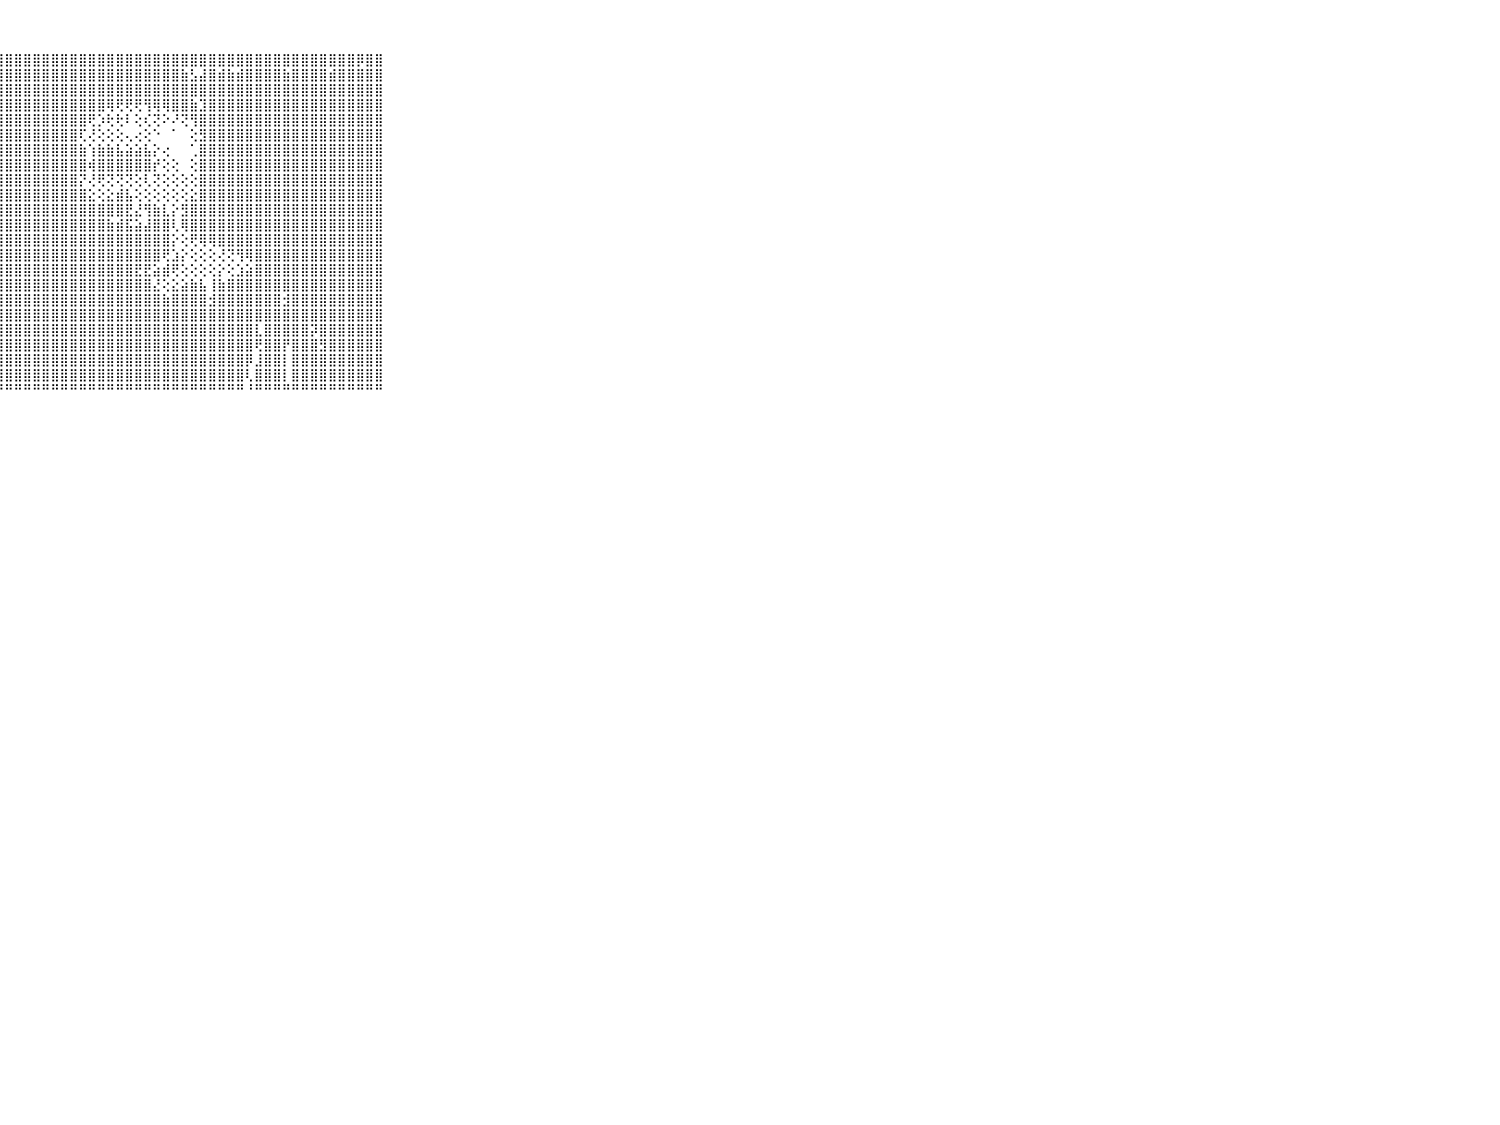

⠀⠀⠀⠀⠀⠀⠀⠀⠀⠀⠀⣻⣿⣿⢿⢿⣿⣿⣿⣿⣿⣿⣿⣿⣿⣿⣿⣿⣿⣿⣿⣿⣿⣿⣿⣿⣿⣿⣿⣿⣿⣿⣿⣿⣿⣿⣿⣿⣿⣿⣿⣿⣿⣿⣿⣿⣿⣿⣿⣿⣿⣿⣿⣿⣿⣿⡿⣿⣿⠀⠀⠀⠀⠀⠀⠀⠀⠀⠀⠀⠀
⠀⠀⠀⠀⠀⠀⠀⠀⠀⠀⠀⢼⣿⣵⣵⣷⣿⣿⣿⣿⣿⣿⣿⣿⣿⣿⣿⣿⣿⣿⣿⣿⣿⣿⣿⣿⣿⣿⣿⣿⣿⣿⣿⣿⣿⣿⣿⣷⣣⣼⣿⣾⣷⣾⣿⣿⣿⣿⣷⣿⣿⣿⣿⣾⣿⣿⣿⣿⣿⠀⠀⠀⠀⠀⠀⠀⠀⠀⠀⠀⠀
⠀⠀⠀⠀⠀⠀⠀⠀⠀⠀⠀⢺⢽⣿⣿⣿⣿⣿⣿⣿⣿⣿⣿⣿⣿⣿⣿⣿⣿⣿⣿⣿⣿⣿⣿⣿⣿⣿⣿⣿⣿⣿⣿⣿⣿⣿⣿⣿⣿⣿⣿⣿⣿⣿⣿⣿⣿⣿⣿⣿⣿⣿⣿⣿⣿⣿⣿⣿⣿⠀⠀⠀⠀⠀⠀⠀⠀⠀⠀⠀⠀
⠀⠀⠀⠀⠀⠀⠀⠀⠀⠀⠀⣱⣾⣿⣿⣿⣿⣿⣿⣿⣿⣿⣿⣿⣿⣿⣿⣿⣿⣿⣿⣿⣿⣿⣿⣿⣿⣿⣿⢿⢟⢟⢟⢻⢿⢿⣿⣿⣷⣹⣿⣿⣿⣿⣿⣿⣿⣿⣿⣿⣿⣿⣿⣿⣿⣿⣿⣿⣿⠀⠀⠀⠀⠀⠀⠀⠀⠀⠀⠀⠀
⠀⠀⠀⠀⠀⠀⠀⠀⠀⠀⠀⢼⣫⣿⣿⣿⣿⣿⣿⣿⣿⣿⣿⣿⣿⣿⣿⣿⣿⣿⣿⣿⣿⣿⣿⣿⣿⢟⡱⢗⢗⠇⢕⢎⢝⠕⠜⢝⢻⣿⣿⣿⣿⣿⣿⣿⣿⣿⣿⣿⣿⣿⣿⣿⣿⣿⣿⣿⣿⠀⠀⠀⠀⠀⠀⠀⠀⠀⠀⠀⠀
⠀⠀⠀⠀⠀⠀⠀⠀⠀⠀⠀⣾⣿⣿⣿⣿⣿⣿⣿⣿⣿⣿⣿⣿⣿⣿⣿⣿⣿⣿⣿⣿⣿⣿⣿⣿⢏⢜⢕⢕⢕⢄⢔⢕⠑⠀⠁⠀⢕⣻⣿⣿⣿⣿⣿⣿⣿⣿⣿⣿⣿⣿⣿⣿⣿⣿⣿⣿⣿⠀⠀⠀⠀⠀⠀⠀⠀⠀⠀⠀⠀
⠀⠀⠀⠀⠀⠀⠀⠀⠀⠀⠀⣿⣿⣿⣿⣿⣿⣿⣿⣿⣿⣿⣿⣿⣿⣿⣿⣿⣿⣿⣿⣿⣿⣿⣿⣿⣷⢱⣷⣷⣧⣵⣵⣧⡕⢔⠀⠀⢁⣿⣿⣿⣿⣿⣿⣿⣿⣿⣿⣿⣿⣿⣿⣿⣿⣿⣿⣿⣿⠀⠀⠀⠀⠀⠀⠀⠀⠀⠀⠀⠀
⠀⠀⠀⠀⠀⠀⠀⠀⠀⠀⠀⣿⣿⣿⣿⣿⣿⣿⣿⣿⣿⣿⣿⣿⣿⣿⣿⣿⣿⣿⣿⣿⣿⣿⣿⣿⣿⢾⣿⣿⣿⣿⣿⣿⡞⢕⢕⠀⢕⣿⣿⣿⣿⣿⣿⣿⣿⣿⣿⣿⣿⣿⣿⣿⣿⣿⣿⣿⣿⠀⠀⠀⠀⠀⠀⠀⠀⠀⠀⠀⠀
⠀⠀⠀⠀⠀⠀⠀⠀⠀⠀⠀⣾⣿⣿⣿⣿⣿⣿⣿⣿⣿⣿⣿⣿⣿⣿⣿⣿⣿⣿⣿⣿⣿⣿⣿⣿⡝⢜⢟⢝⢝⢝⢕⢇⢝⢕⢕⢕⢕⣿⣿⣿⣿⣿⣿⣿⣿⣿⣿⣿⣿⣿⣿⣿⣿⣿⣿⣿⣿⠀⠀⠀⠀⠀⠀⠀⠀⠀⠀⠀⠀
⠀⠀⠀⠀⠀⠀⠀⠀⠀⠀⠀⢹⣿⣿⢿⣿⣿⣿⣿⣿⣿⣿⣿⣿⣿⣿⣿⣿⣿⣿⣿⣿⣿⣿⣿⣿⣿⣕⢕⣕⣾⣧⢕⢕⢕⢕⢕⢕⣕⣿⣿⣿⣿⣿⣿⣿⣿⣿⣿⣿⣿⣿⣿⣿⣿⣿⣿⣿⣿⠀⠀⠀⠀⠀⠀⠀⠀⠀⠀⠀⠀
⠀⠀⠀⠀⠀⠀⠀⠀⠀⠀⠀⢸⣿⣿⣿⣺⣿⣿⣿⣿⣿⣿⣿⣿⣿⣿⣿⣿⣿⣿⣿⣿⣿⣿⣿⣿⣿⣿⣿⣿⣿⣟⣜⢻⣷⣇⡕⣻⣿⣿⣿⣿⣿⣿⣿⣿⣿⣿⣿⣿⣿⣿⣿⣿⣿⣿⣿⣿⣿⠀⠀⠀⠀⠀⠀⠀⠀⠀⠀⠀⠀
⠀⠀⠀⠀⠀⠀⠀⠀⠀⠀⠀⢸⣿⣿⣿⣿⣿⣿⣿⣿⣿⣿⣿⣿⣿⣿⣿⣿⣿⣿⣿⣿⣿⣿⣿⣿⣿⣿⣿⣷⣾⣯⣵⣼⣿⣿⢇⢿⣿⣿⣿⣿⣿⣿⣿⣿⣿⣿⣿⣿⣿⣿⣿⣿⣿⣿⣿⣿⣿⠀⠀⠀⠀⠀⠀⠀⠀⠀⠀⠀⠀
⠀⠀⠀⠀⠀⠀⠀⠀⠀⠀⠀⣸⣿⣷⣽⣿⣿⣿⣿⣿⣿⣿⣿⣿⣿⣿⣿⣿⣿⣿⣿⣿⣿⣿⣿⣿⣿⣿⣿⣿⣿⣿⣿⣿⣿⣿⡕⢕⢟⢿⢿⣿⣿⣿⣿⣿⣿⣿⣿⣿⣿⣿⣿⣿⣿⣿⣿⣿⣿⠀⠀⠀⠀⠀⠀⠀⠀⠀⠀⠀⠀
⠀⠀⠀⠀⠀⠀⠀⠀⠀⠀⠀⣿⣿⣿⣿⣿⣿⣿⣿⣿⣿⣿⣿⣿⣿⣿⣿⣿⣿⣿⣿⣿⣿⣿⣿⣿⣿⣿⣿⣿⣿⣿⣿⣿⣿⢟⣱⡕⢕⢕⢕⢜⢝⢻⢿⣿⣿⣿⣿⣿⣿⣿⣿⣿⣿⣿⣿⣿⣿⠀⠀⠀⠀⠀⠀⠀⠀⠀⠀⠀⠀
⠀⠀⠀⠀⠀⠀⠀⠀⠀⠀⠀⣿⣿⣿⣿⣿⣿⣿⣿⣿⣿⣿⣿⣿⣿⣿⣿⣿⣿⣿⣿⣿⣿⣿⣿⣿⣿⣿⣿⣿⣿⣿⣟⣟⣵⣾⢟⢕⢕⢕⢕⡕⢕⣱⣵⣿⣿⣿⣿⣿⣿⣿⣿⣿⣿⣿⣿⣿⣿⠀⠀⠀⠀⠀⠀⠀⠀⠀⠀⠀⠀
⠀⠀⠀⠀⠀⠀⠀⠀⠀⠀⠀⣿⣿⣿⣿⣿⣿⣿⣿⣿⣿⣿⣿⣿⣿⣿⣿⣿⣿⣿⣿⣿⣿⣿⣿⣿⣿⣿⣿⣿⣿⣿⣿⣿⣜⢕⣕⣵⣷⣧⢸⣷⣿⣿⣿⣿⣿⣿⣿⣿⣿⣿⣿⣿⣿⣿⣿⣿⣿⠀⠀⠀⠀⠀⠀⠀⠀⠀⠀⠀⠀
⠀⠀⠀⠀⠀⠀⠀⠀⠀⠀⠀⣿⣿⣿⣿⣿⣿⣿⣿⣿⣿⣿⣿⣿⣿⣿⣿⣿⣿⣿⣿⣿⣿⣿⣿⣿⣿⣿⣿⣿⣿⣿⣿⣿⣿⣷⣿⣿⣿⣿⣺⣿⣿⣿⣿⣿⣿⣿⣺⣿⣿⣿⣿⣿⣿⣿⣿⣿⣿⠀⠀⠀⠀⠀⠀⠀⠀⠀⠀⠀⠀
⠀⠀⠀⠀⠀⠀⠀⠀⠀⠀⠀⣿⣿⣿⣿⣿⣿⣿⣿⣿⣿⣿⣿⣿⣿⣿⣿⣿⣿⣿⣿⣿⣿⣿⣿⣿⣿⣿⣿⣿⣿⣿⣿⣿⣿⣿⣿⣿⣿⣿⣿⣿⣿⣿⣿⣿⣿⣿⣿⣿⣿⣿⣿⣿⣿⣿⣿⣿⣿⠀⠀⠀⠀⠀⠀⠀⠀⠀⠀⠀⠀
⠀⠀⠀⠀⠀⠀⠀⠀⠀⠀⠀⢸⢿⣿⣿⣿⣿⣿⣿⣿⣿⣿⣿⣿⣿⣿⣿⣿⣿⣿⣿⣿⣿⣿⣿⣿⣿⣿⣿⣿⣿⣿⣿⣿⣿⣿⣿⣿⣿⣿⣿⣿⣿⣿⣿⣇⣿⣿⣿⣿⣿⡽⣿⣿⣿⣿⣿⣿⣿⠀⠀⠀⠀⠀⠀⠀⠀⠀⠀⠀⠀
⠀⠀⠀⠀⠀⠀⠀⠀⠀⠀⠀⣵⢟⣿⣿⣿⣿⣿⣿⣿⣿⣿⣿⣿⣿⣿⣿⣿⣿⣿⣿⣿⣿⣿⣿⣿⣿⣿⣿⣿⣿⣿⣿⣿⣿⣿⣿⣿⣿⣿⣿⣿⣿⣿⣿⢟⣿⣿⡟⣿⣿⣿⣻⣿⣿⣿⣿⣿⣿⠀⠀⠀⠀⠀⠀⠀⠀⠀⠀⠀⠀
⠀⠀⠀⠀⠀⠀⠀⠀⠀⠀⠀⢜⣾⣿⣿⣿⣿⣿⣿⣿⣿⣿⣿⣿⣿⣿⣿⣿⣿⣿⣿⣿⣿⣿⣿⣿⣿⣿⣿⣿⣿⣿⣿⣿⣿⣿⣿⣿⣿⣿⣿⣿⣿⣿⡿⣸⣿⣿⡇⣿⣿⣿⣿⣿⣿⣿⣿⣿⣿⠀⠀⠀⠀⠀⠀⠀⠀⠀⠀⠀⠀
⠀⠀⠀⠀⠀⠀⠀⠀⠀⠀⠀⢱⡾⢿⣿⣿⣿⣿⣿⣿⣿⣿⣿⣿⣿⣿⣿⣿⣿⣿⣿⣿⣿⣿⣿⣿⣿⣿⣿⣿⣿⣿⣿⣿⣿⣿⣿⣿⣿⣿⣿⣿⣿⣿⢇⣿⣿⣿⡇⣿⣿⣿⣿⣿⣿⣿⣿⣿⣿⠀⠀⠀⠀⠀⠀⠀⠀⠀⠀⠀⠀
⠀⠀⠀⠀⠀⠀⠀⠀⠀⠀⠀⠘⠓⠚⠛⠛⠛⠛⠛⠛⠛⠛⠛⠛⠛⠛⠛⠛⠛⠛⠛⠛⠛⠛⠛⠛⠛⠛⠛⠛⠛⠛⠛⠛⠛⠛⠛⠛⠛⠛⠛⠛⠛⠛⠘⠛⠛⠛⠛⠛⠛⠛⠛⠛⠛⠛⠛⠛⠛⠀⠀⠀⠀⠀⠀⠀⠀⠀⠀⠀⠀